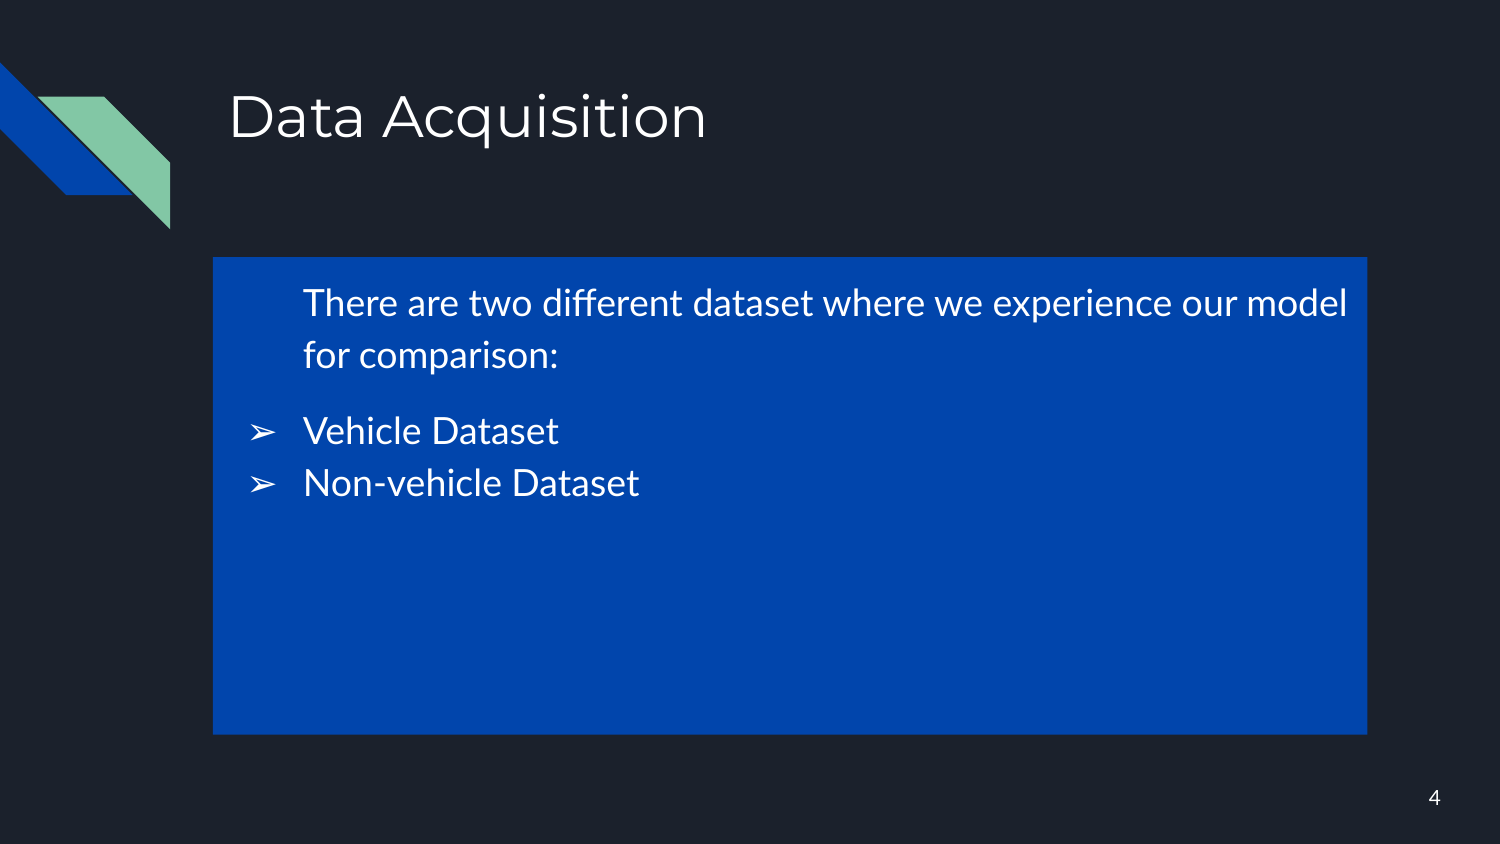

# Data Acquisition
There are two different dataset where we experience our model for comparison:
Vehicle Dataset
Non-vehicle Dataset
4